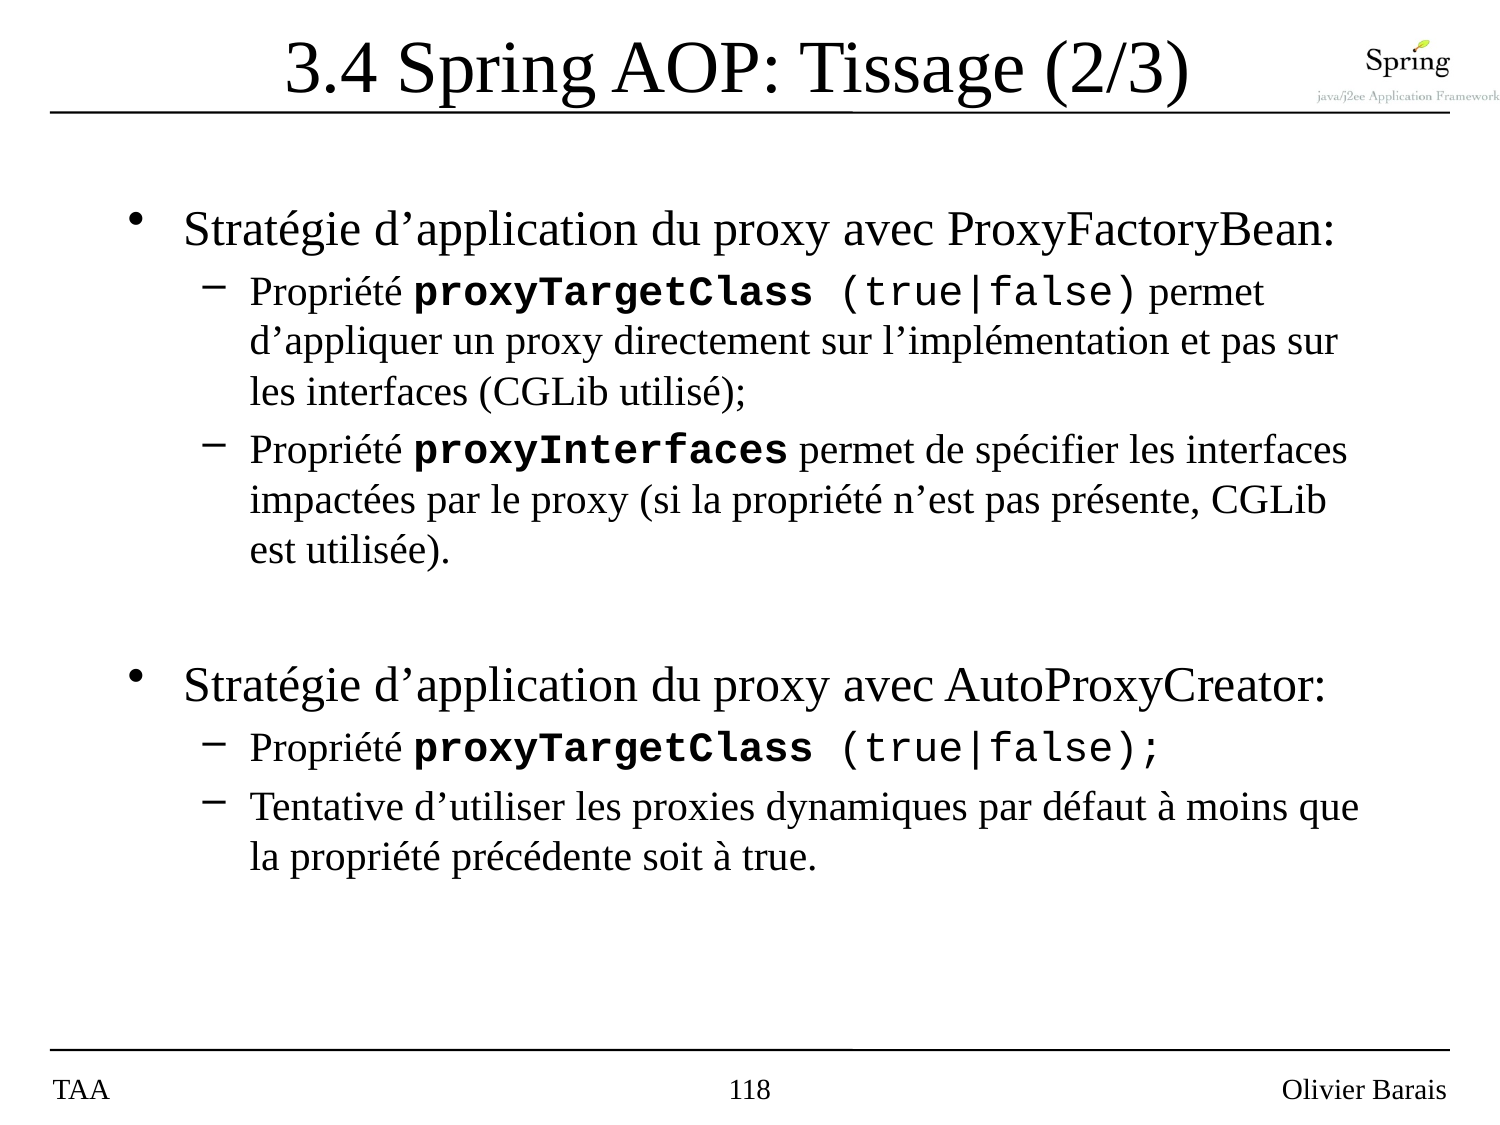

# 3.4 Spring AOP: Tissage (2/3)
Stratégie d’application du proxy avec ProxyFactoryBean:
Propriété proxyTargetClass (true|false) permet d’appliquer un proxy directement sur l’implémentation et pas sur les interfaces (CGLib utilisé);
Propriété proxyInterfaces permet de spécifier les interfaces impactées par le proxy (si la propriété n’est pas présente, CGLib est utilisée).

Stratégie d’application du proxy avec AutoProxyCreator:
Propriété proxyTargetClass (true|false);
Tentative d’utiliser les proxies dynamiques par défaut à moins que la propriété précédente soit à true.
TAA
118
Olivier Barais